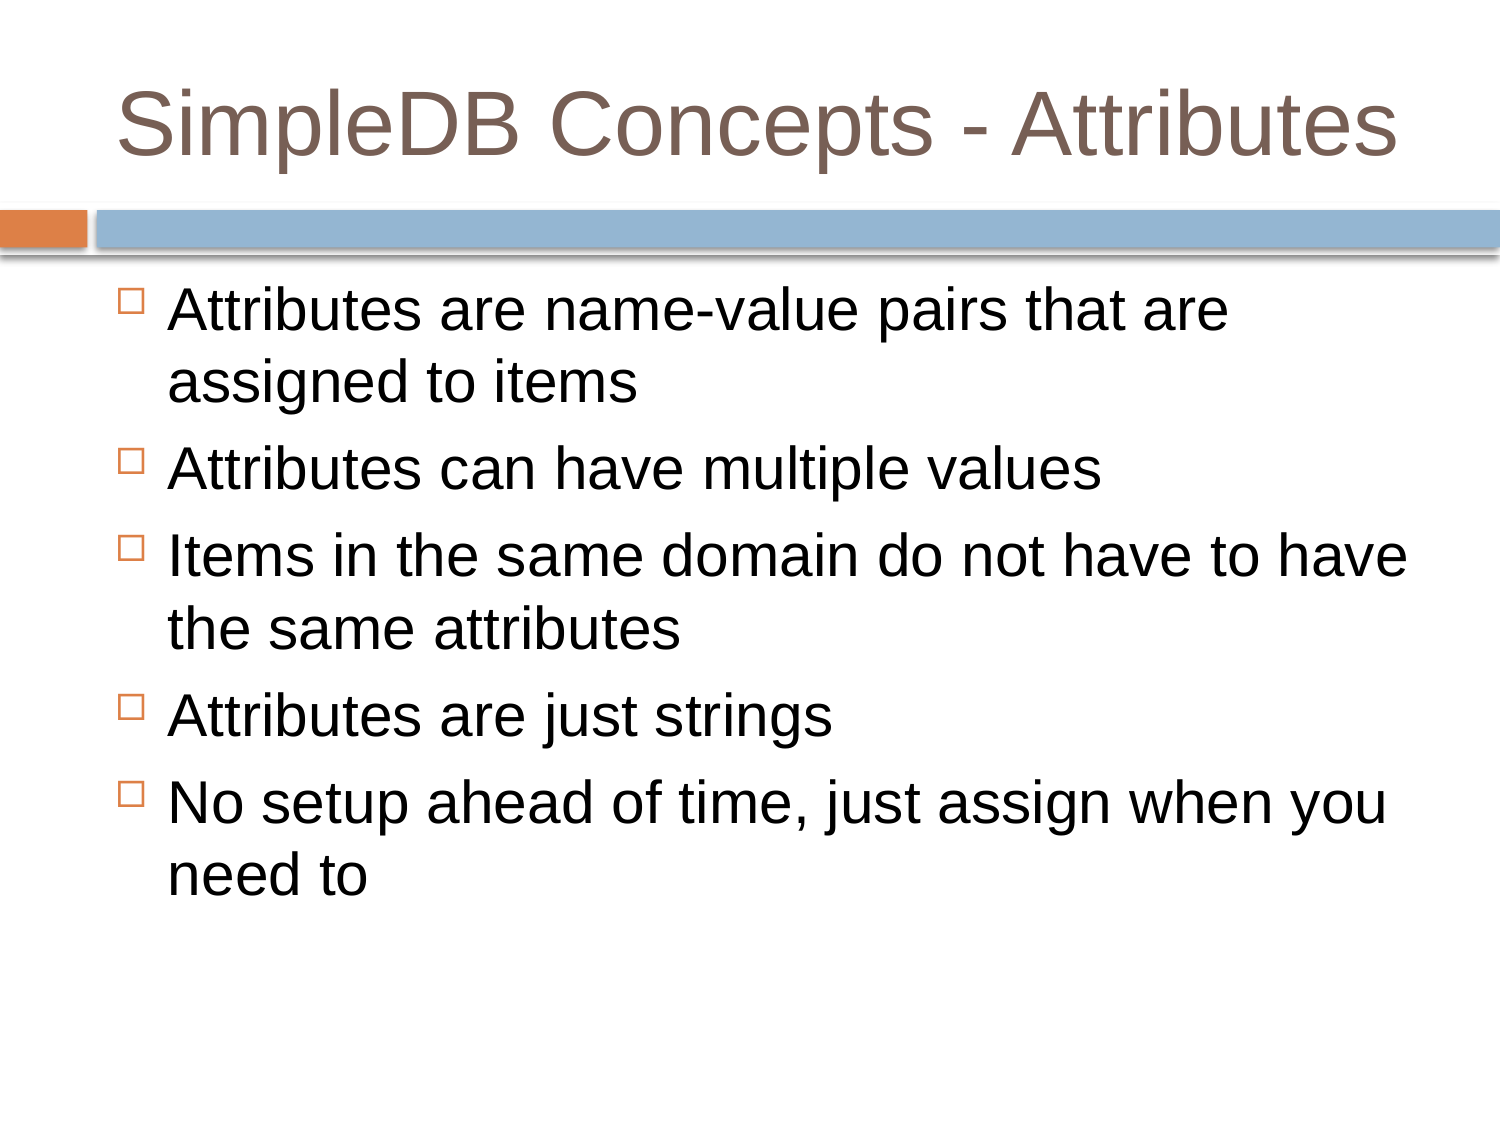

# SimpleDB Concepts - Attributes
Attributes are name-value pairs that are assigned to items
Attributes can have multiple values
Items in the same domain do not have to have the same attributes
Attributes are just strings
No setup ahead of time, just assign when you need to